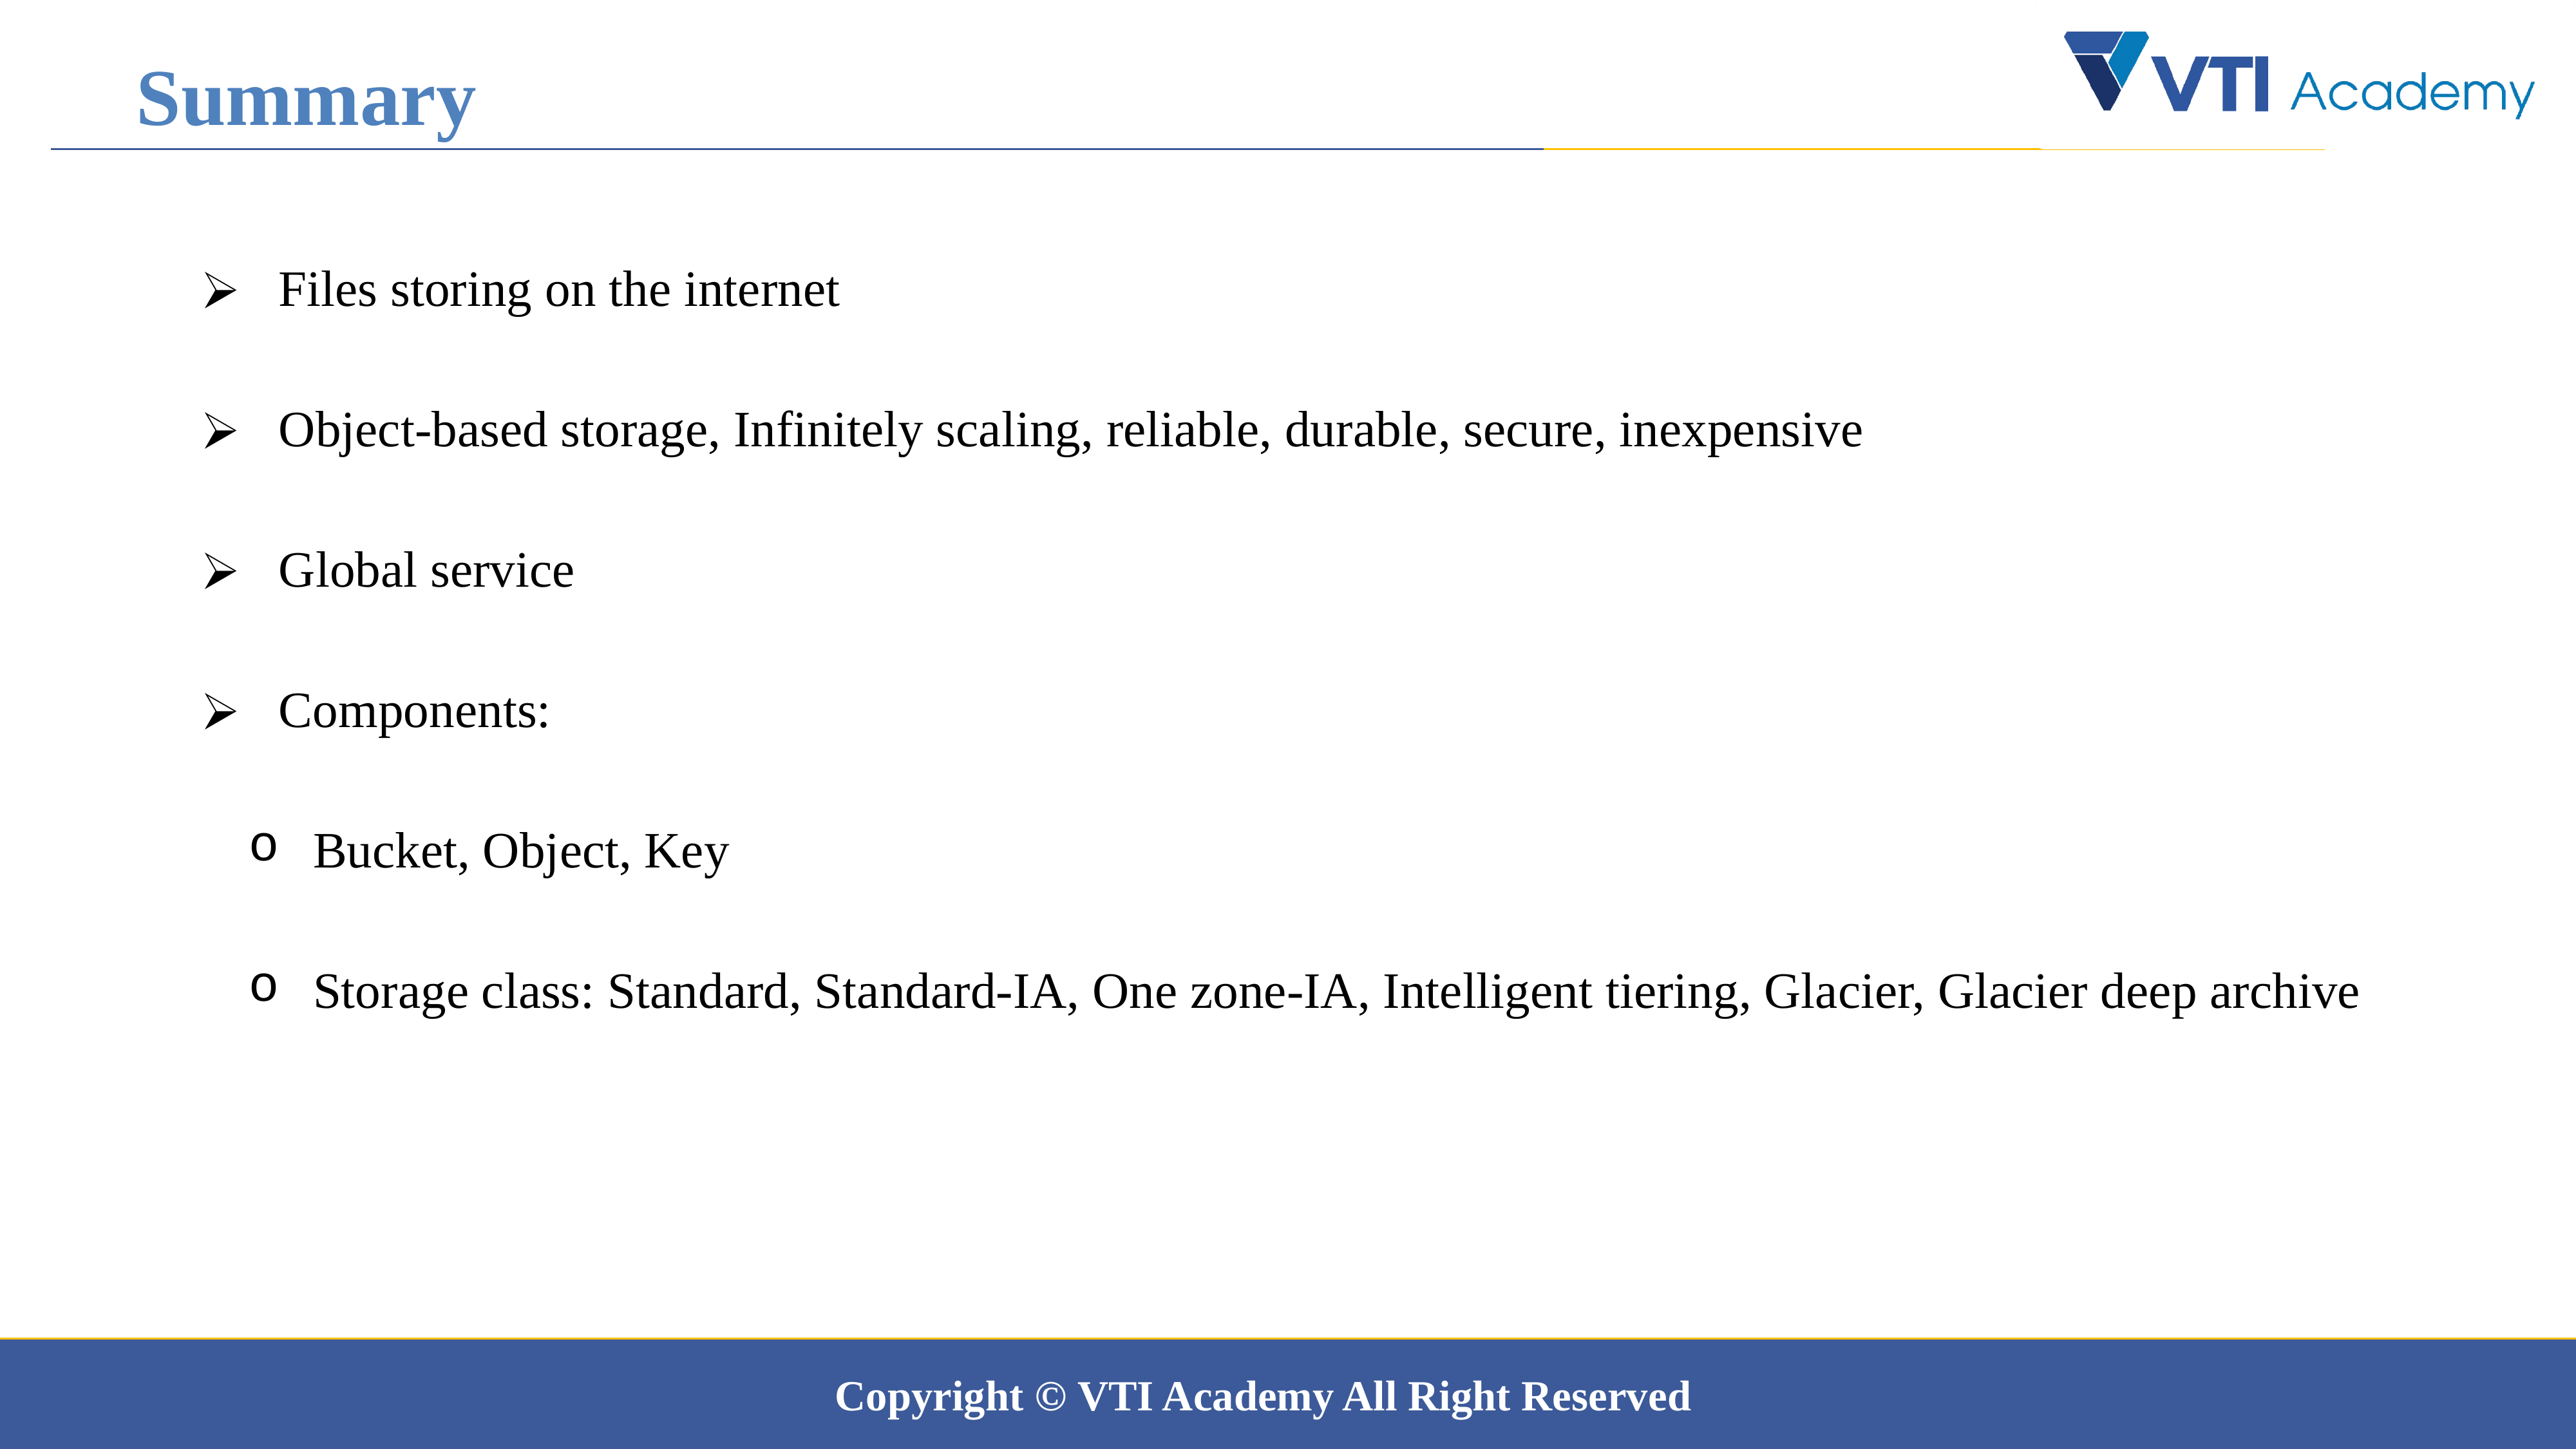

Summary
 Files storing on the internet
 Object-based storage, Infinitely scaling, reliable, durable, secure, inexpensive
 Global service
 Components:
Bucket, Object, Key
Storage class: Standard, Standard-IA, One zone-IA, Intelligent tiering, Glacier, Glacier deep archive